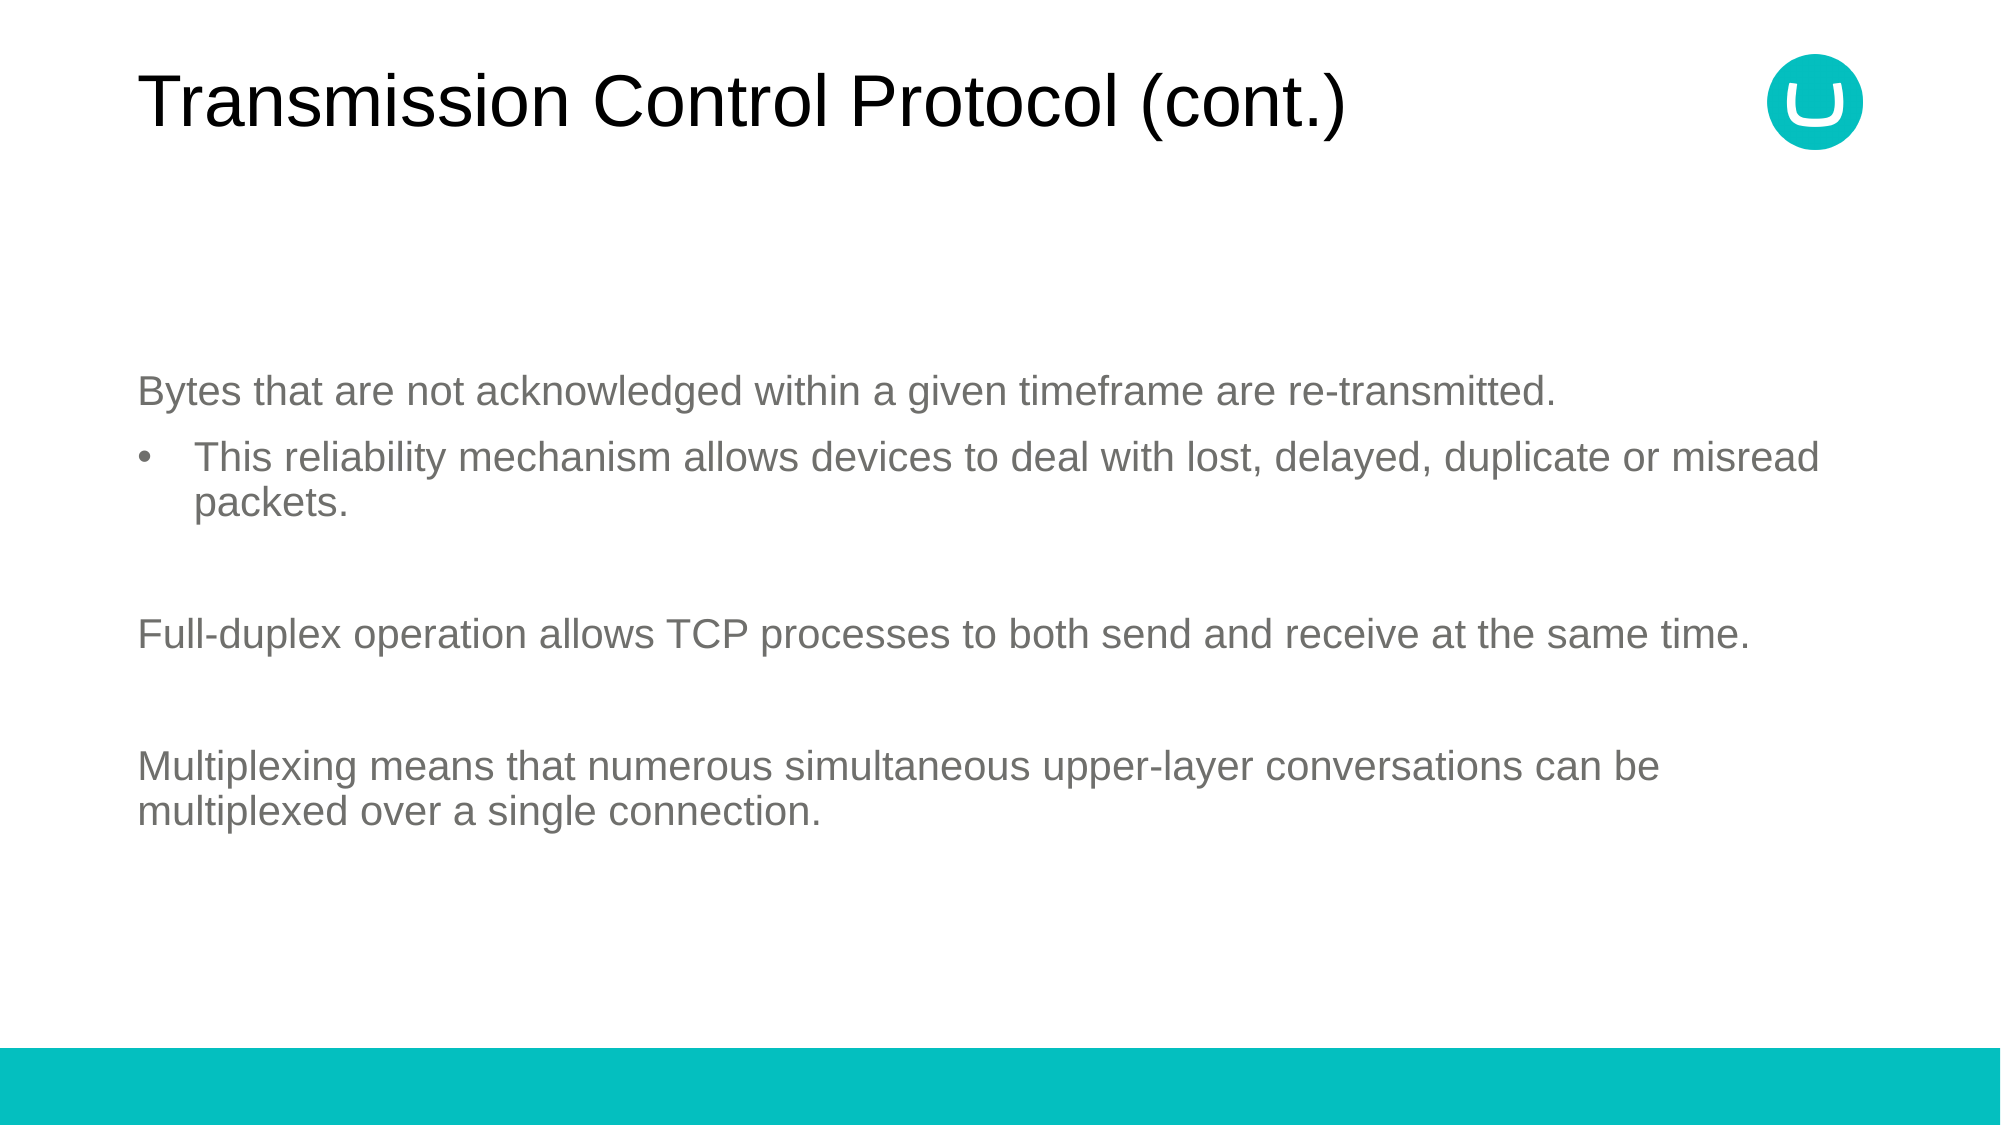

# Transmission Control Protocol (cont.)
Bytes that are not acknowledged within a given timeframe are re-transmitted.
This reliability mechanism allows devices to deal with lost, delayed, duplicate or misread packets.

Full-duplex operation allows TCP processes to both send and receive at the same time.

Multiplexing means that numerous simultaneous upper-layer conversations can be multiplexed over a single connection.